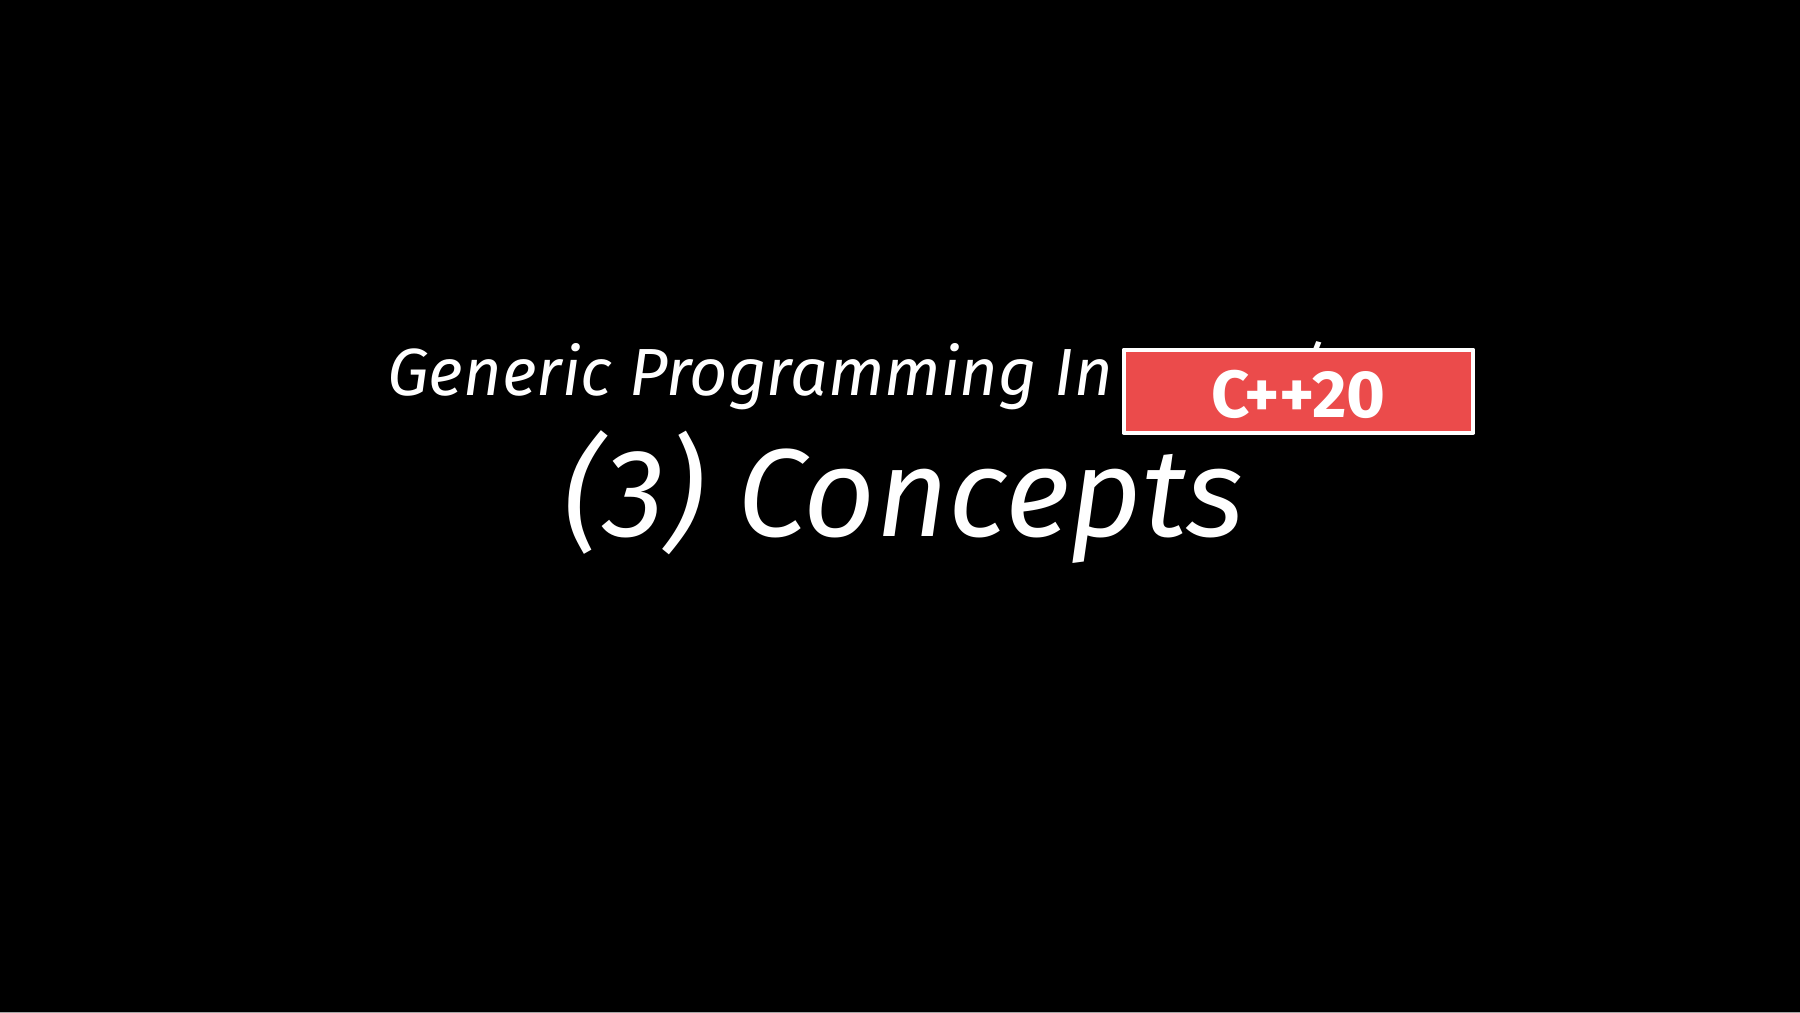

Generic Programming In CUDA/C++
(3) Concepts
C++20